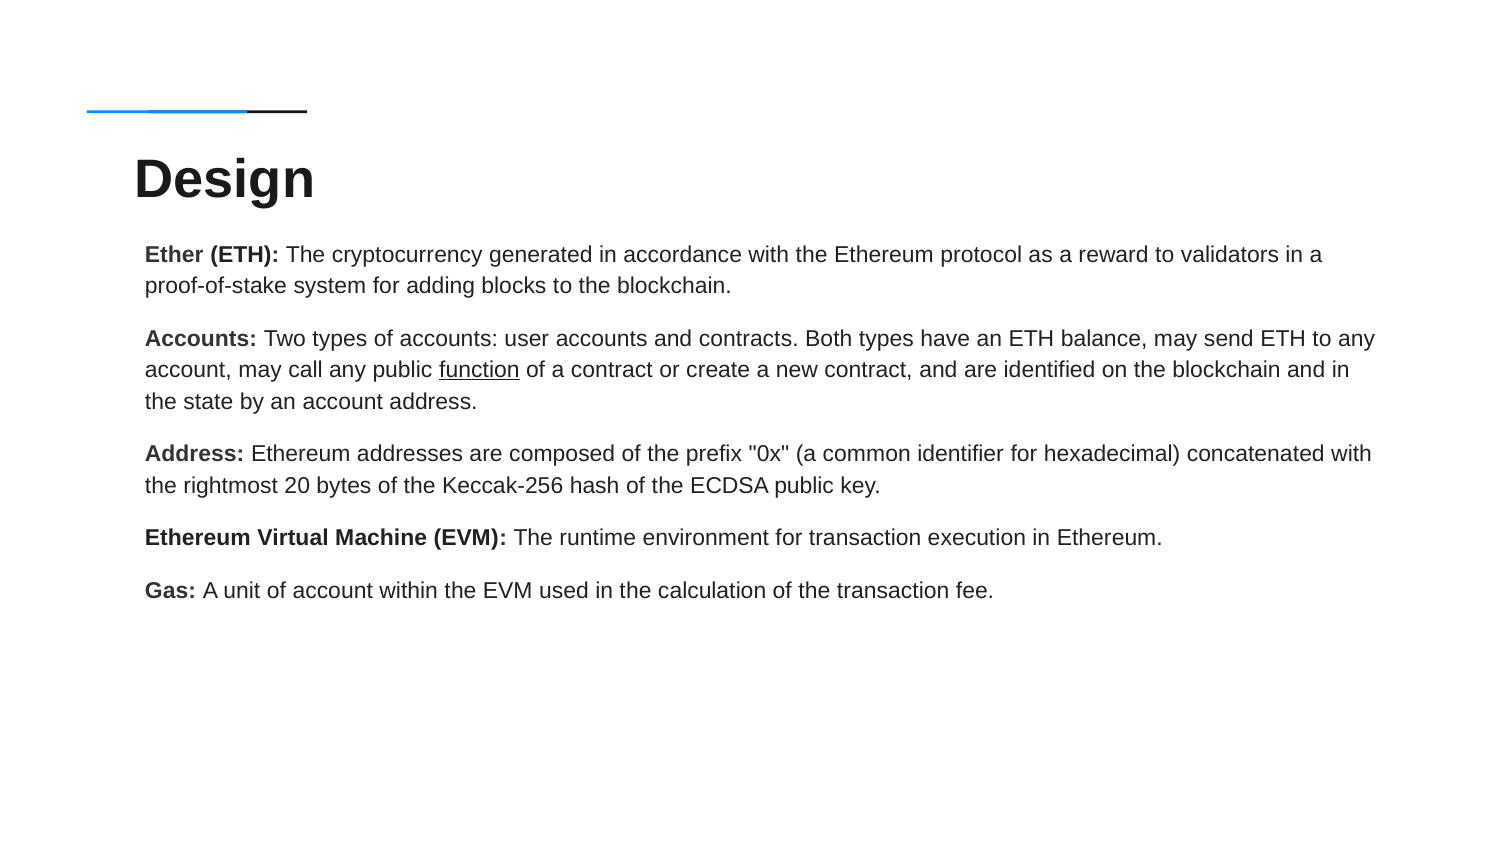

Design
Ether (ETH): The cryptocurrency generated in accordance with the Ethereum protocol as a reward to validators in a proof-of-stake system for adding blocks to the blockchain.
Accounts: Two types of accounts: user accounts and contracts. Both types have an ETH balance, may send ETH to any account, may call any public function of a contract or create a new contract, and are identified on the blockchain and in the state by an account address.
Address: Ethereum addresses are composed of the prefix "0x" (a common identifier for hexadecimal) concatenated with the rightmost 20 bytes of the Keccak-256 hash of the ECDSA public key.
Ethereum Virtual Machine (EVM): The runtime environment for transaction execution in Ethereum.
Gas: A unit of account within the EVM used in the calculation of the transaction fee.